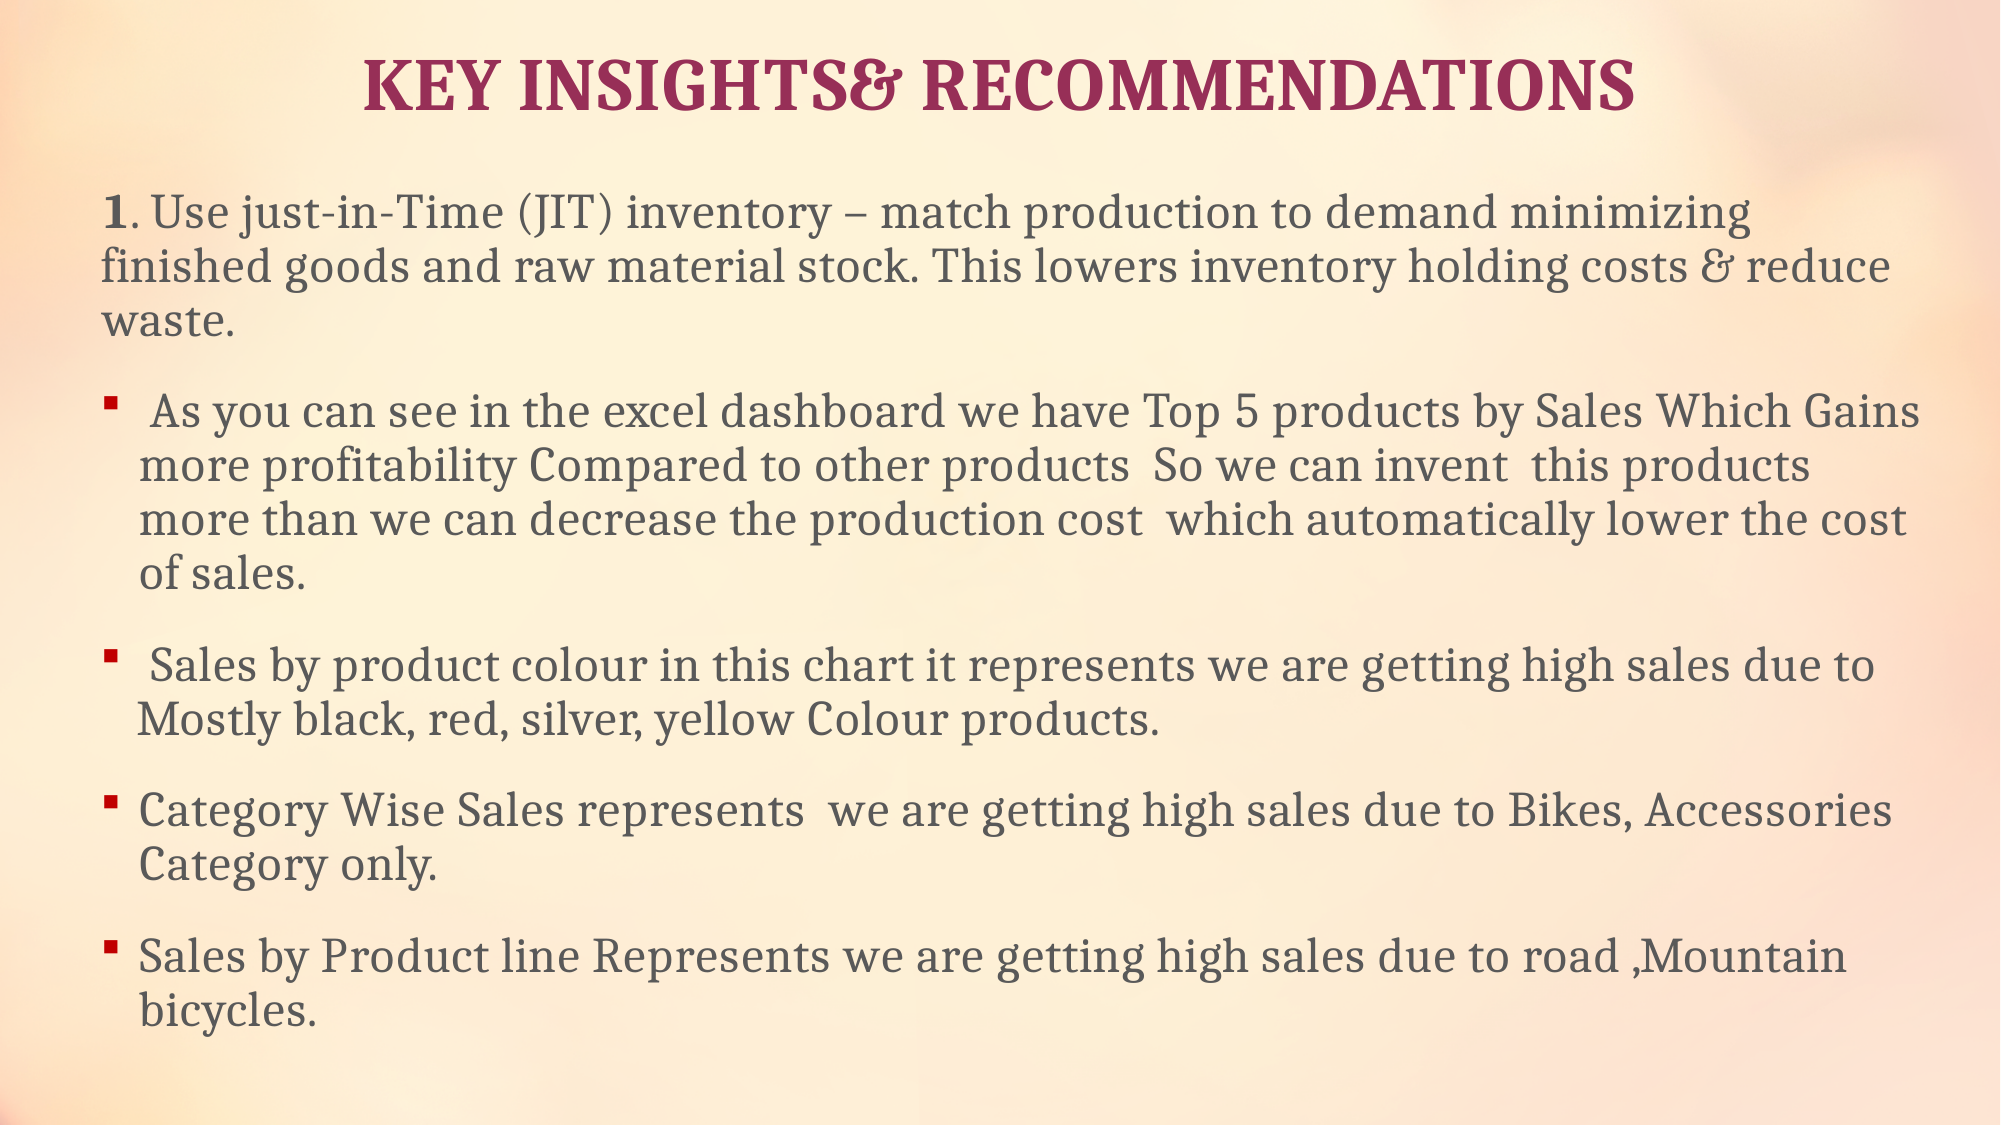

# KEY INSIGHTS& RECOMMENDATIONS
1. Use just-in-Time (JIT) inventory – match production to demand minimizing finished goods and raw material stock. This lowers inventory holding costs & reduce waste.
 As you can see in the excel dashboard we have Top 5 products by Sales Which Gains more profitability Compared to other products  So we can invent  this products more than we can decrease the production cost  which automatically lower the cost of sales.
 Sales by product colour in this chart it represents we are getting high sales due to Mostly black, red, silver, yellow Colour products.
Category Wise Sales represents  we are getting high sales due to Bikes, Accessories Category only.
Sales by Product line Represents we are getting high sales due to road ,Mountain bicycles.